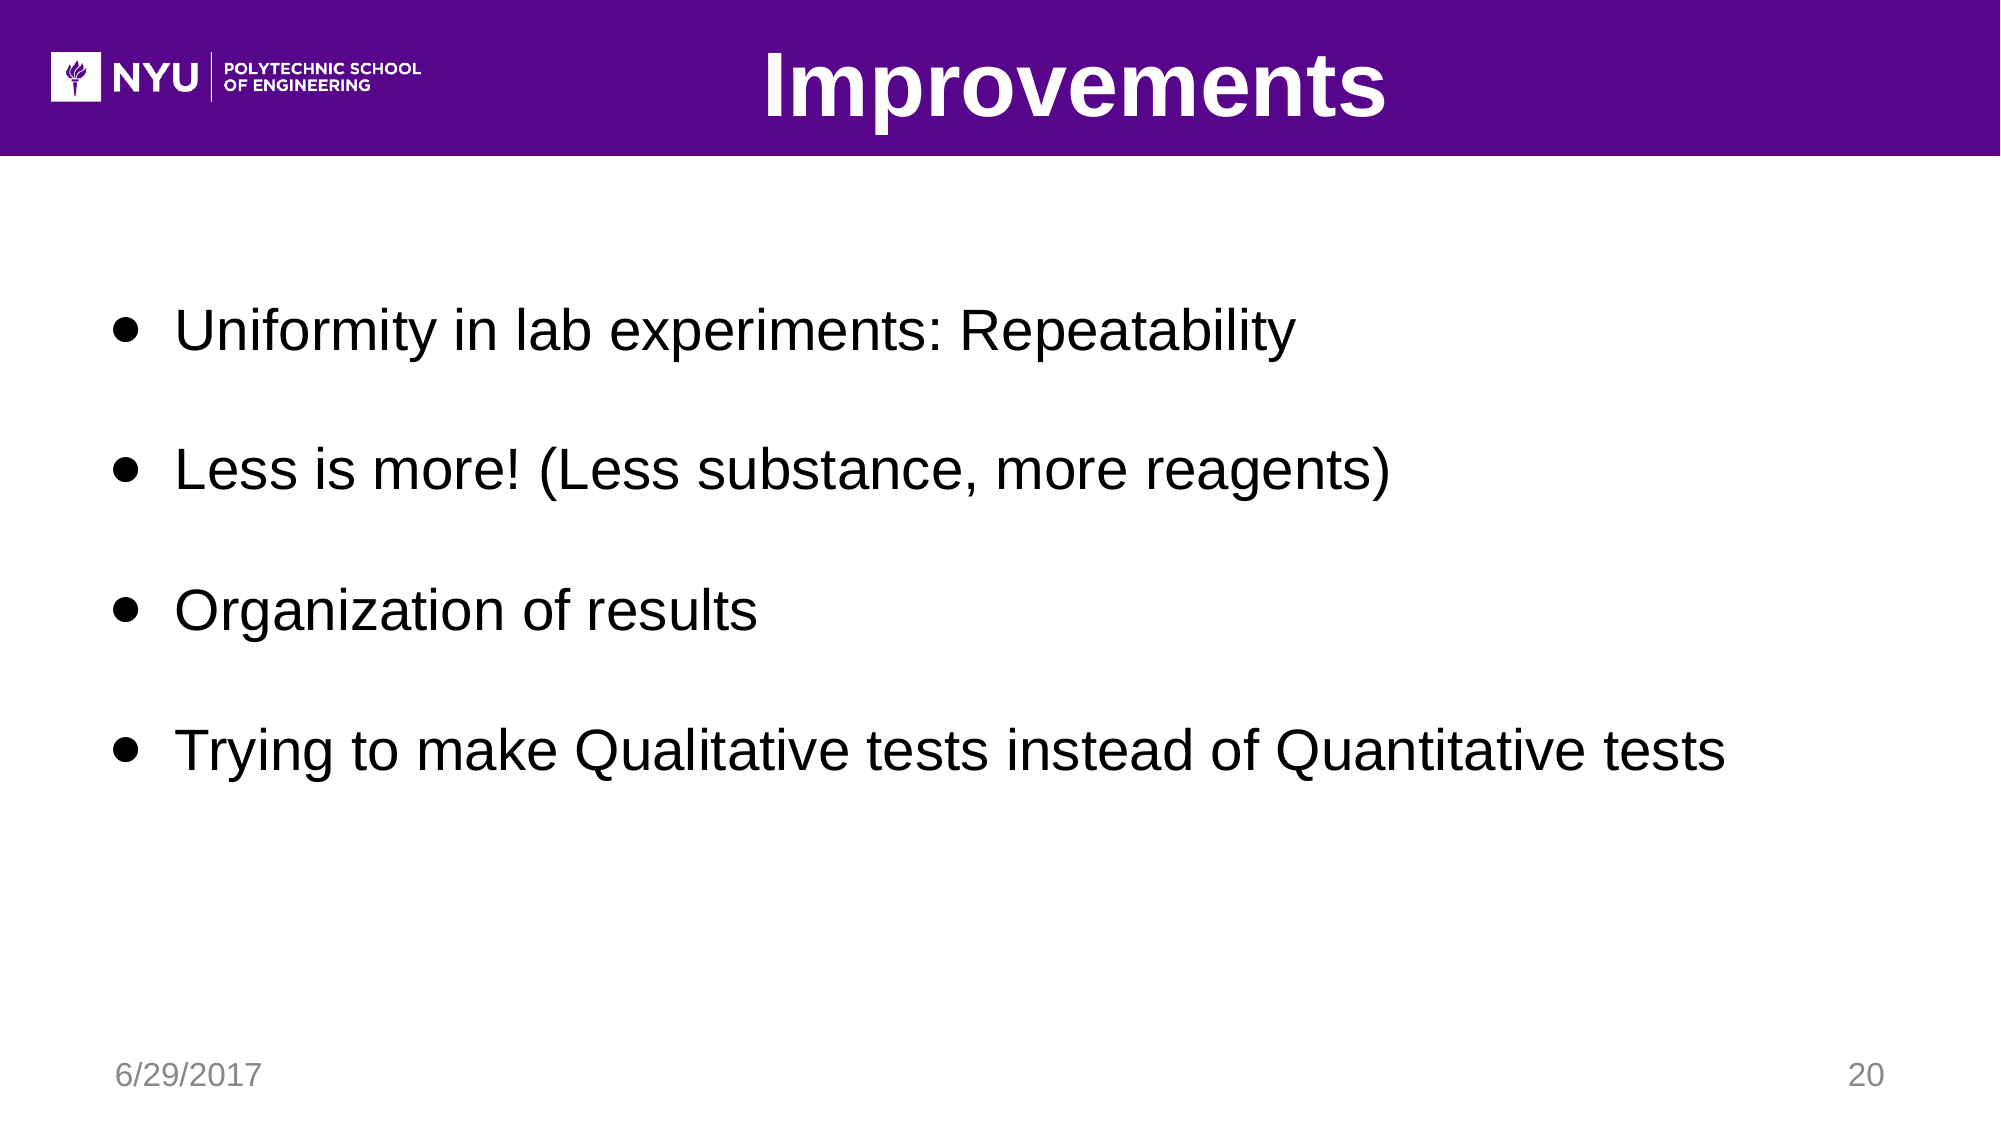

Improvements
Uniformity in lab experiments: Repeatability
Less is more! (Less substance, more reagents)
Organization of results
Trying to make Qualitative tests instead of Quantitative tests
6/29/2017
20